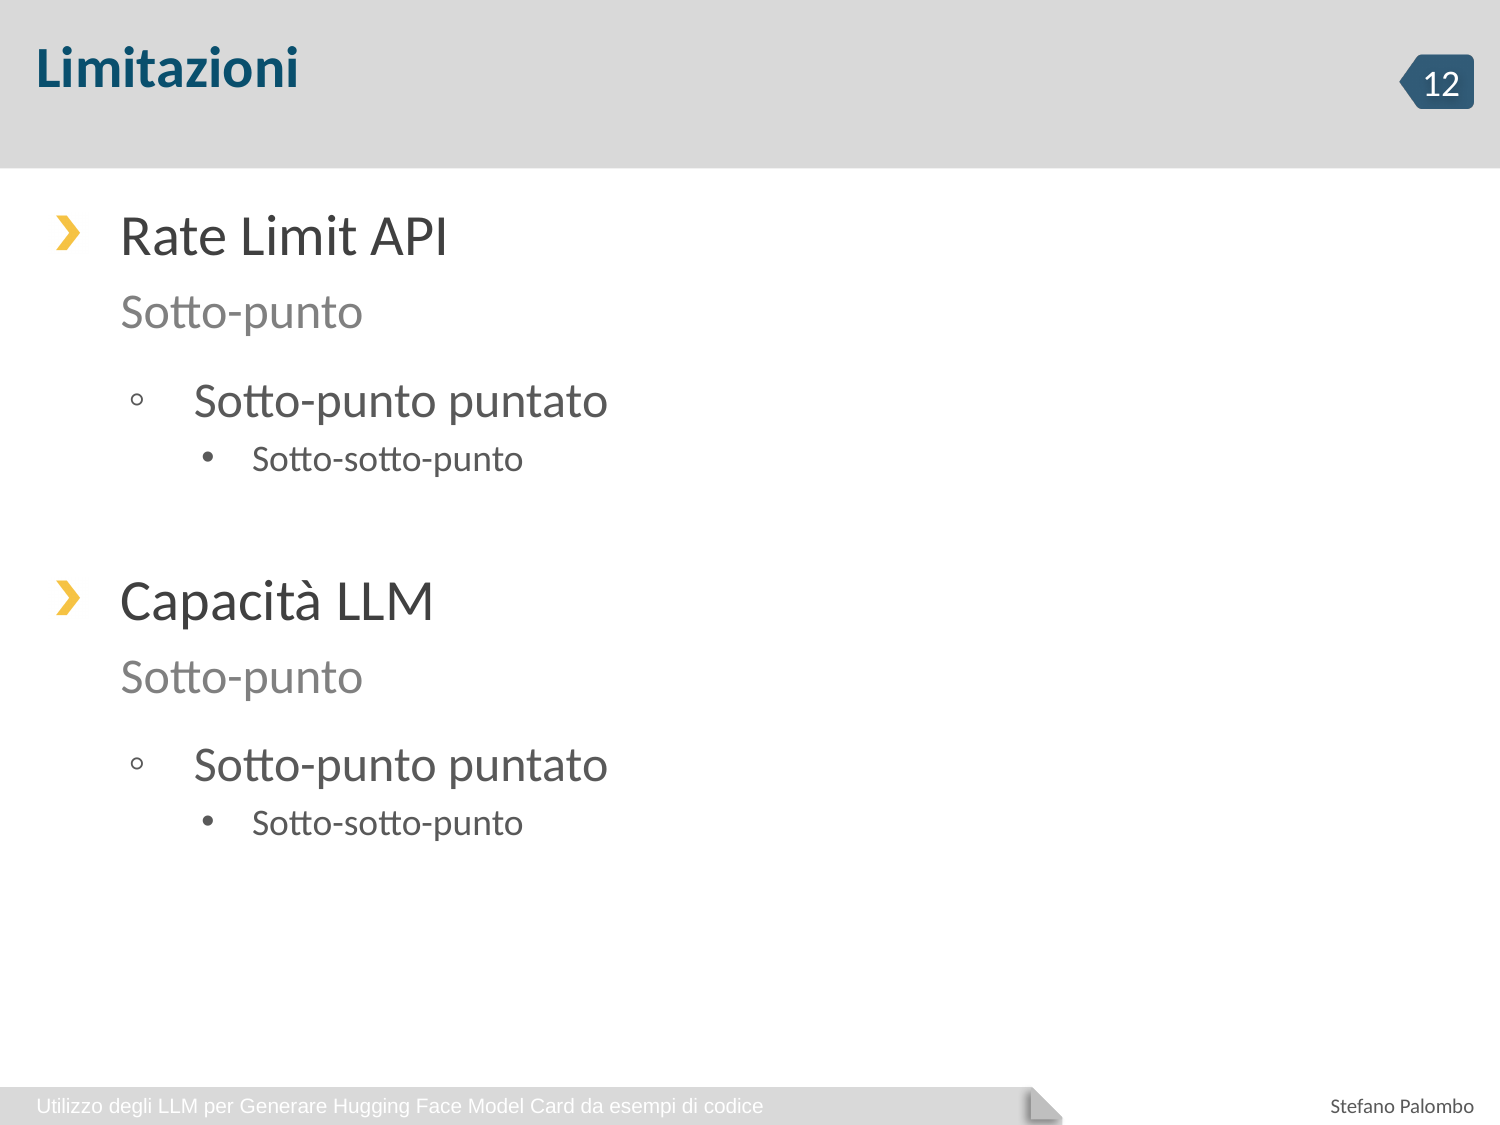

# Limitazioni

Rate Limit API
Sotto-punto
Sotto-punto puntato
Sotto-sotto-punto

Capacità LLM
Sotto-punto
Sotto-punto puntato
Sotto-sotto-punto

Utilizzo degli LLM per Generare Hugging Face Model Card da esempi di codice
Stefano Palombo